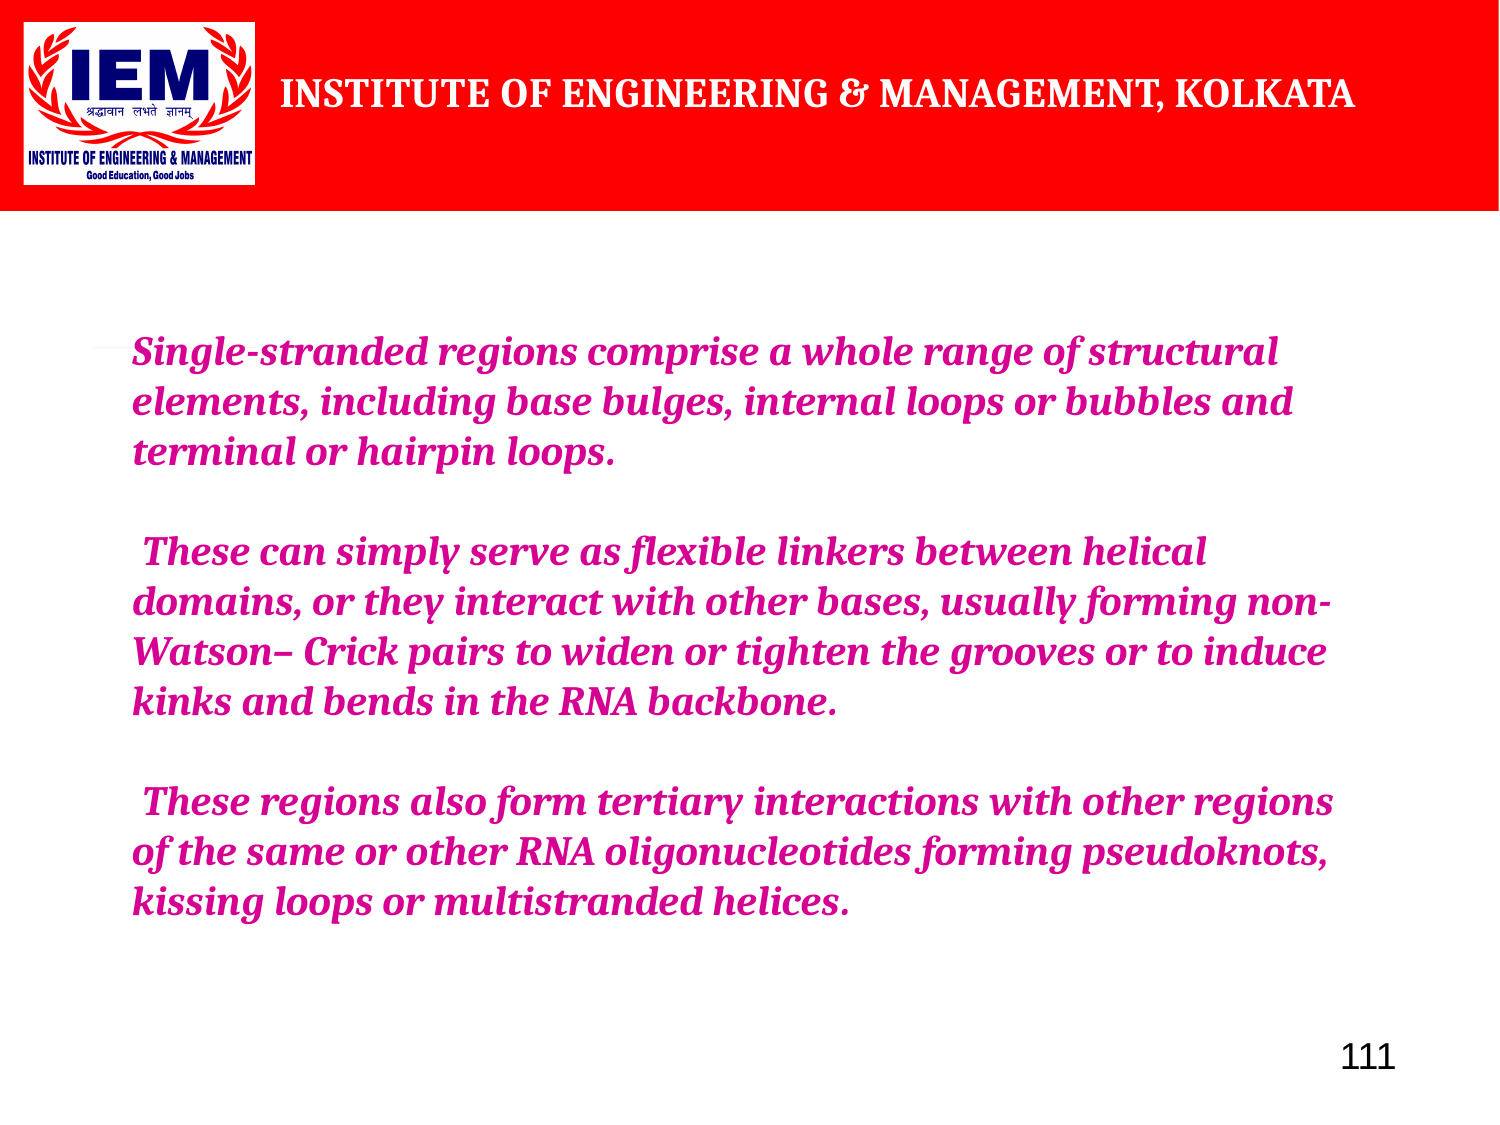

Single-stranded regions comprise a whole range of structural elements, including base bulges, internal loops or bubbles and terminal or hairpin loops.

 These can simply serve as flexible linkers between helical domains, or they interact with other bases, usually forming non-Watson– Crick pairs to widen or tighten the grooves or to induce kinks and bends in the RNA backbone.

 These regions also form tertiary interactions with other regions of the same or other RNA oligonucleotides forming pseudoknots, kissing loops or multistranded helices.